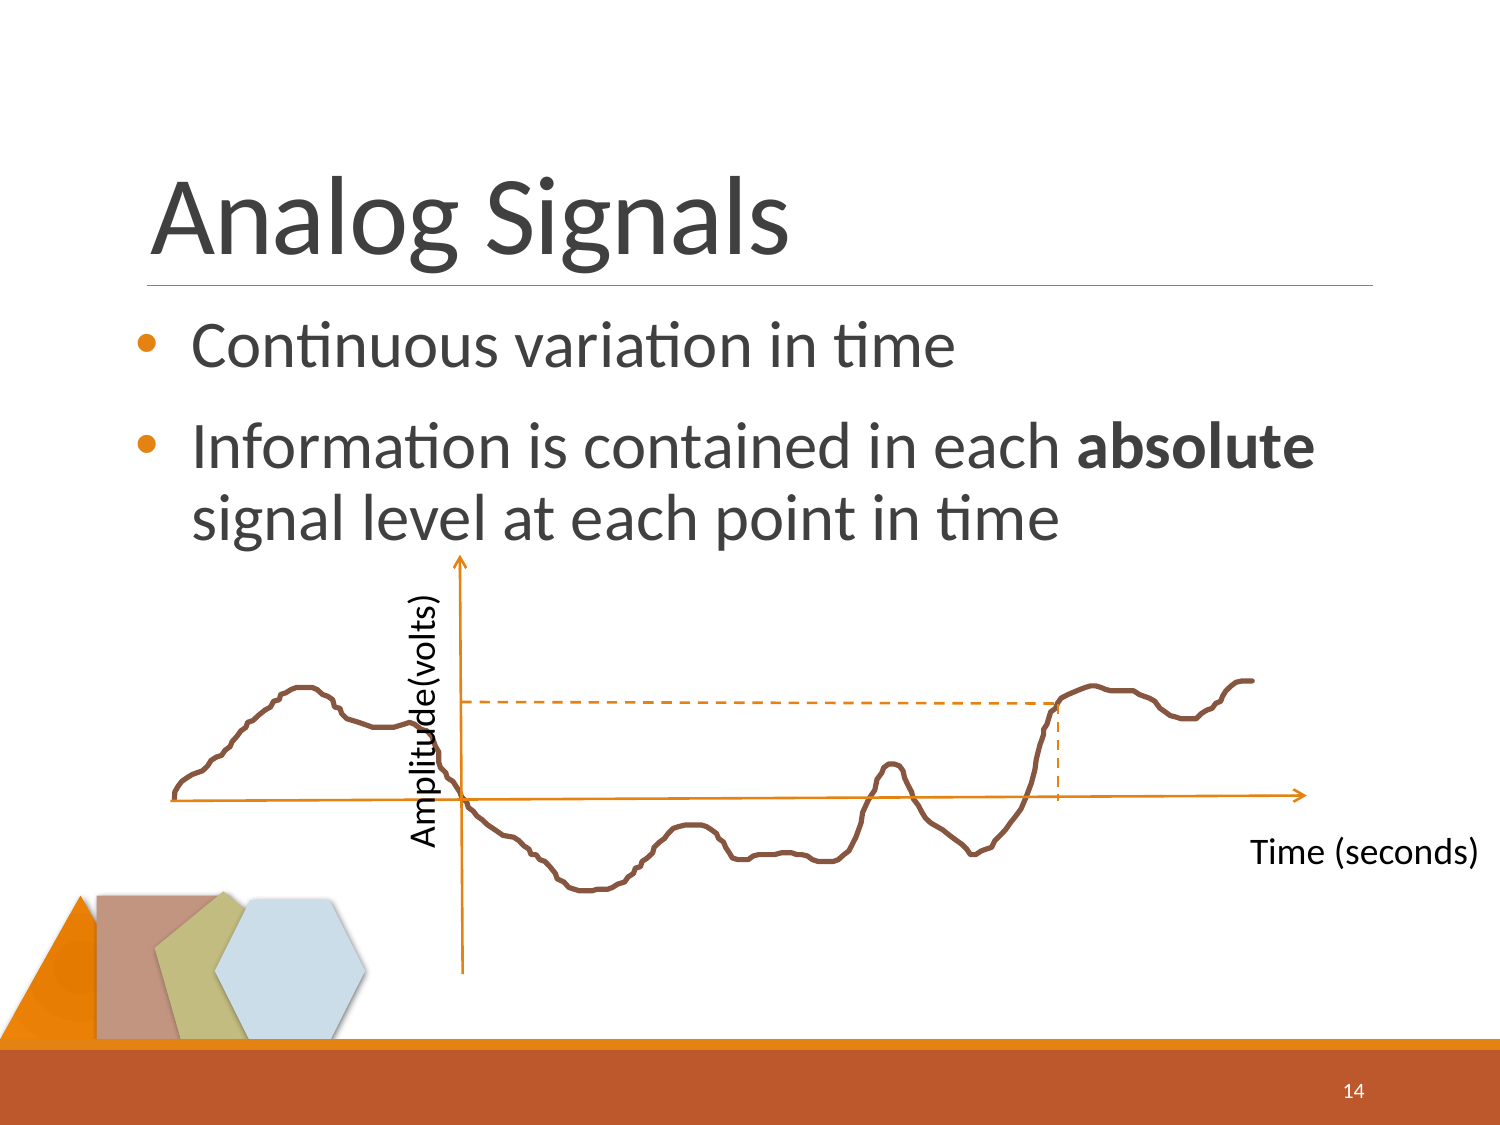

# Analog Signals
Continuous variation in time
Information is contained in each absolute signal level at each point in time

Amplitude(volts)
Time (seconds)
14